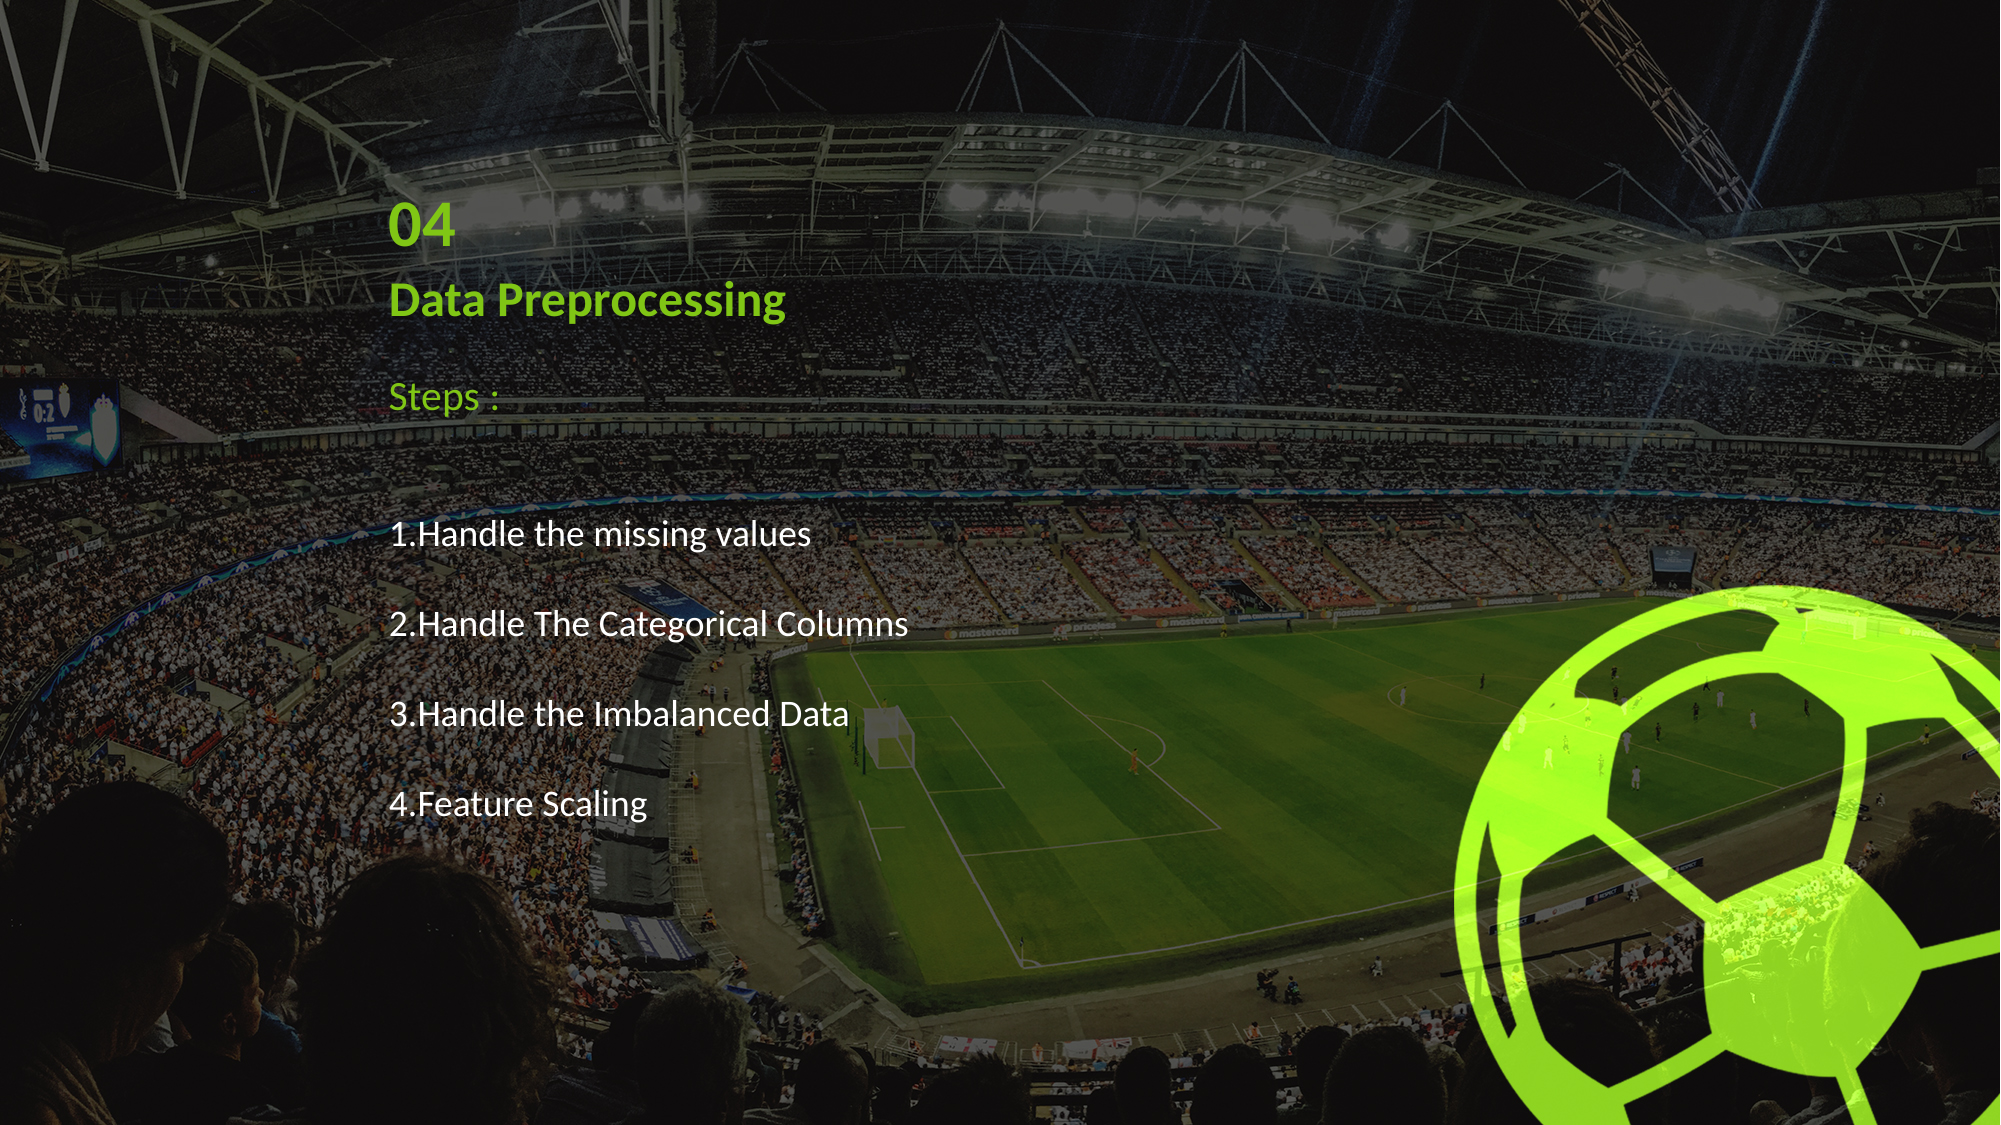

04
Data Preprocessing
Steps :
Handle the missing values
Handle The Categorical Columns
Handle the Imbalanced Data
Feature Scaling